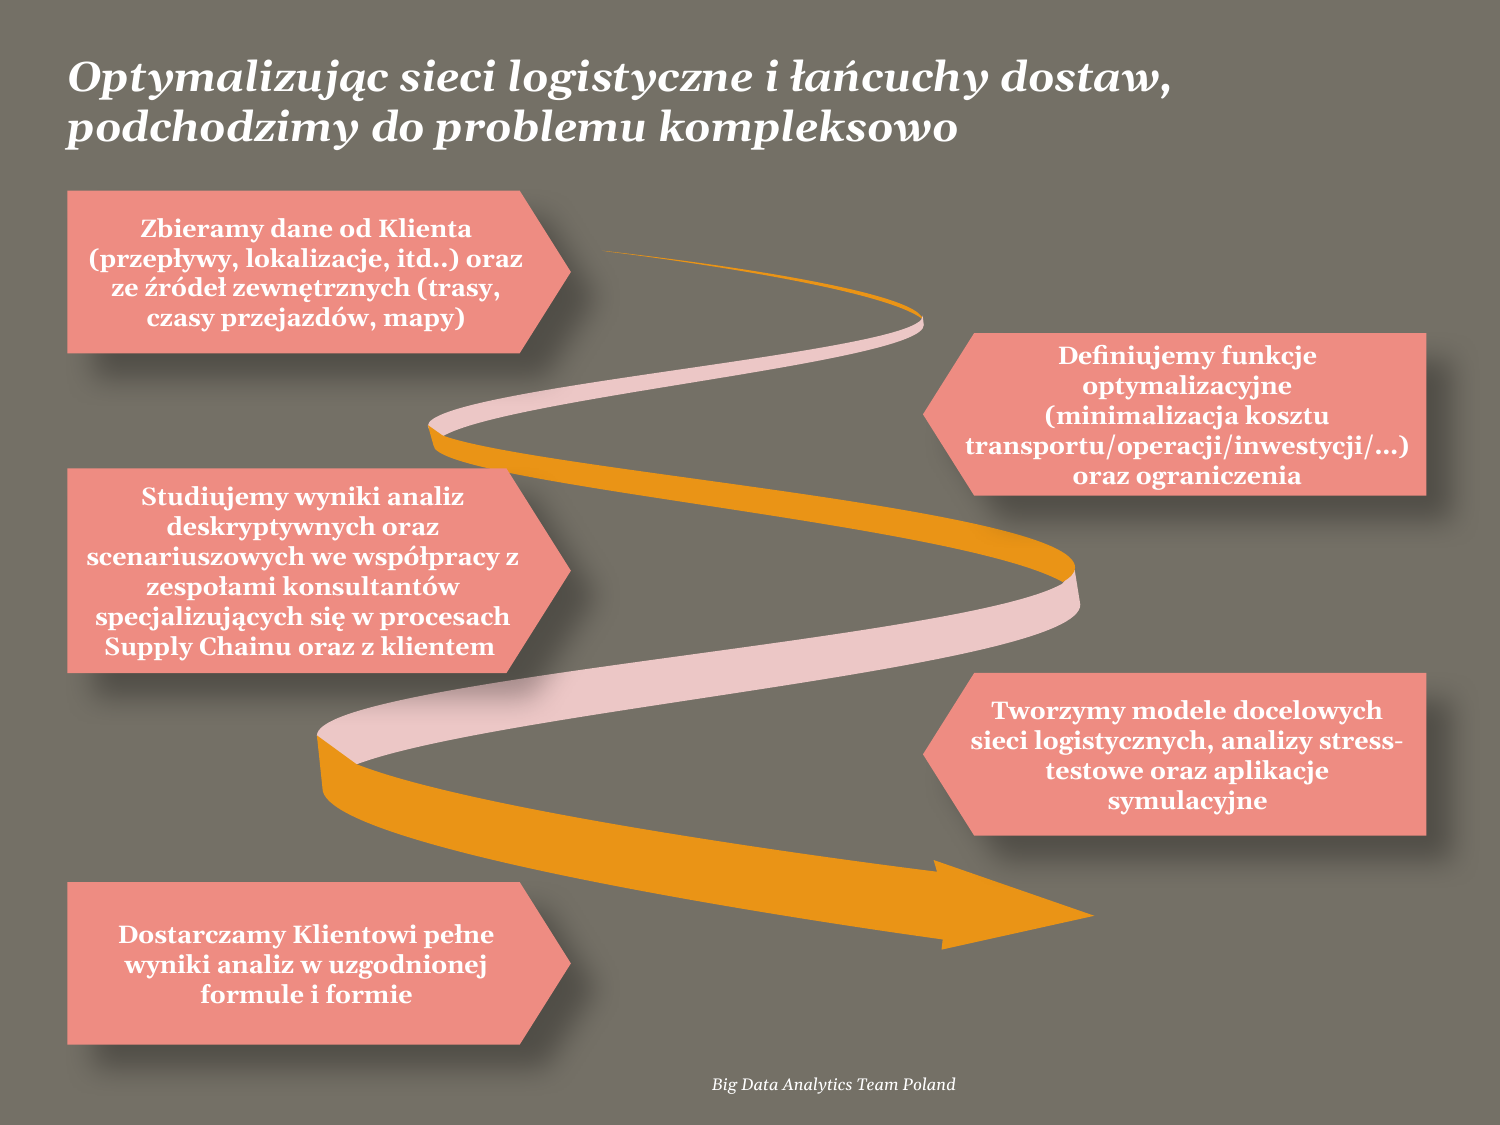

# Optymalizując sieci logistyczne i łańcuchy dostaw, podchodzimy do problemu kompleksowo
Zbieramy dane od Klienta (przepływy, lokalizacje, itd..) oraz ze źródeł zewnętrznych (trasy, czasy przejazdów, mapy)

Definiujemy funkcje optymalizacyjne
(minimalizacja kosztu transportu/operacji/inwestycji/…)
oraz ograniczenia

Studiujemy wyniki analiz deskryptywnych oraz scenariuszowych we współpracy z zespołami konsultantów specjalizujących się w procesach Supply Chainu oraz z klientem

Tworzymy modele docelowych sieci logistycznych, analizy stress-testowe oraz aplikacje symulacyjne

Dostarczamy Klientowi pełne wyniki analiz w uzgodnionej formule i formie